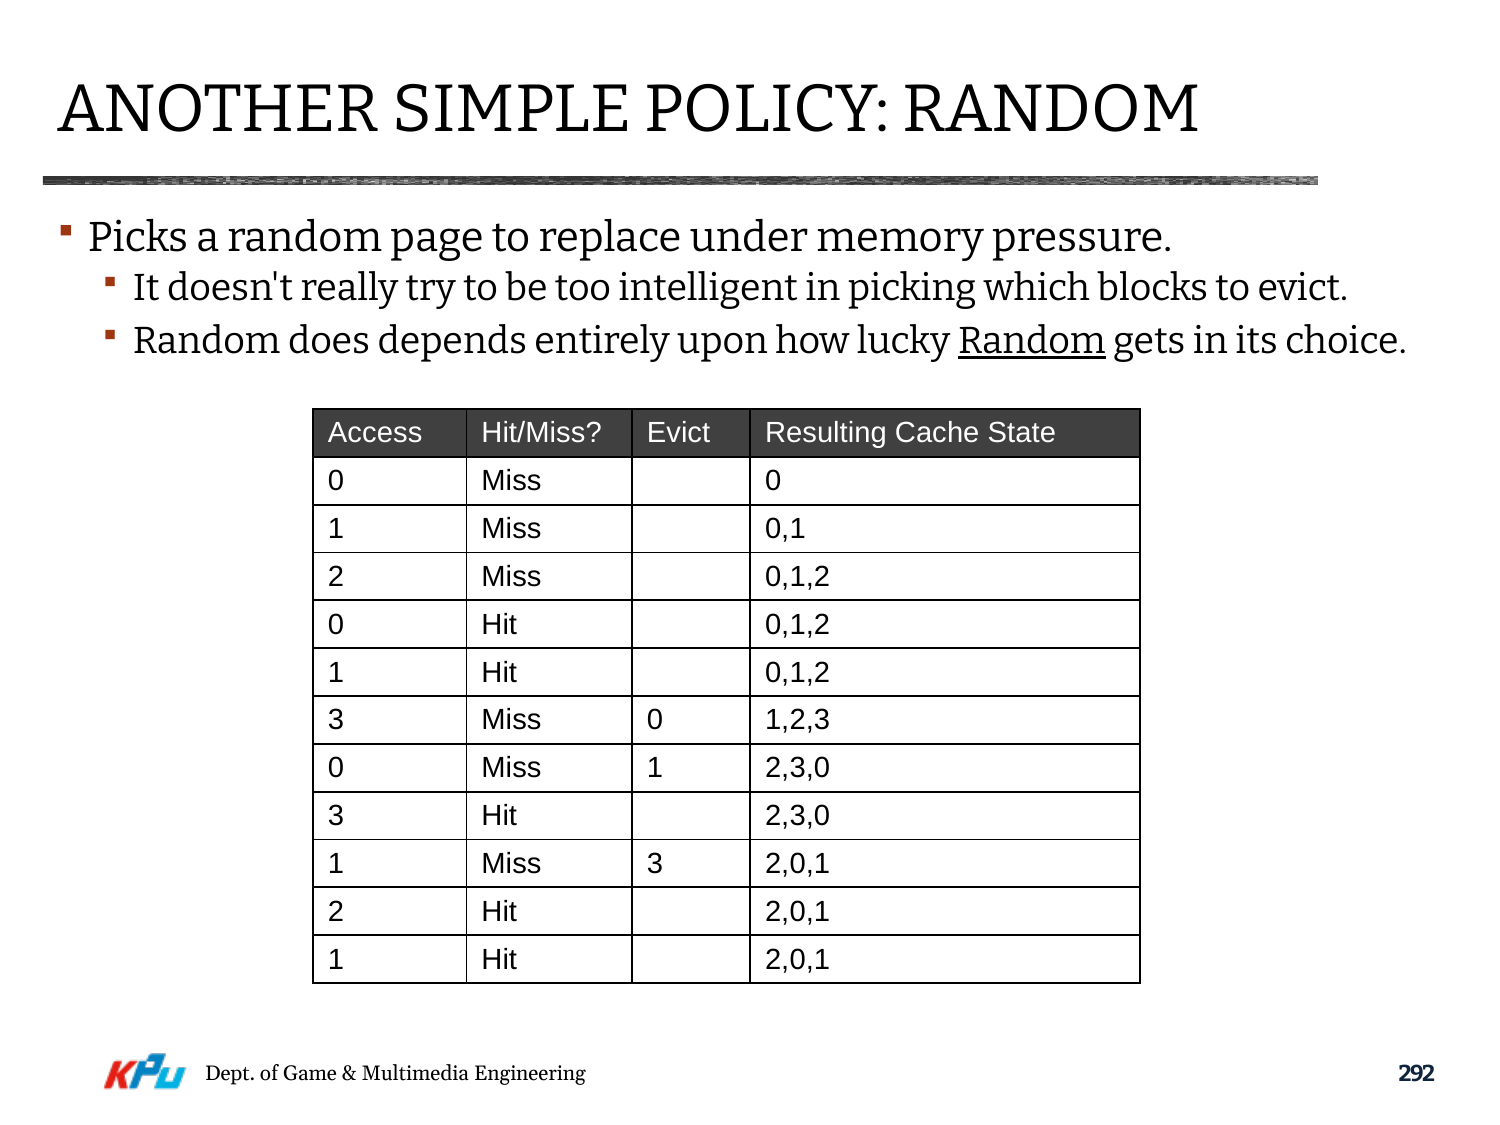

# Another Simple Policy: Random
Picks a random page to replace under memory pressure.
It doesn't really try to be too intelligent in picking which blocks to evict.
Random does depends entirely upon how lucky Random gets in its choice.
| Access | Hit/Miss? | Evict | Resulting Cache State |
| --- | --- | --- | --- |
| 0 | Miss |  | 0 |
| 1 | Miss |  | 0,1 |
| 2 | Miss |  | 0,1,2 |
| 0 | Hit |  | 0,1,2 |
| 1 | Hit |  | 0,1,2 |
| 3 | Miss | 0 | 1,2,3 |
| 0 | Miss | 1 | 2,3,0 |
| 3 | Hit |  | 2,3,0 |
| 1 | Miss | 3 | 2,0,1 |
| 2 | Hit |  | 2,0,1 |
| 1 | Hit |  | 2,0,1 |
Dept. of Game & Multimedia Engineering
292